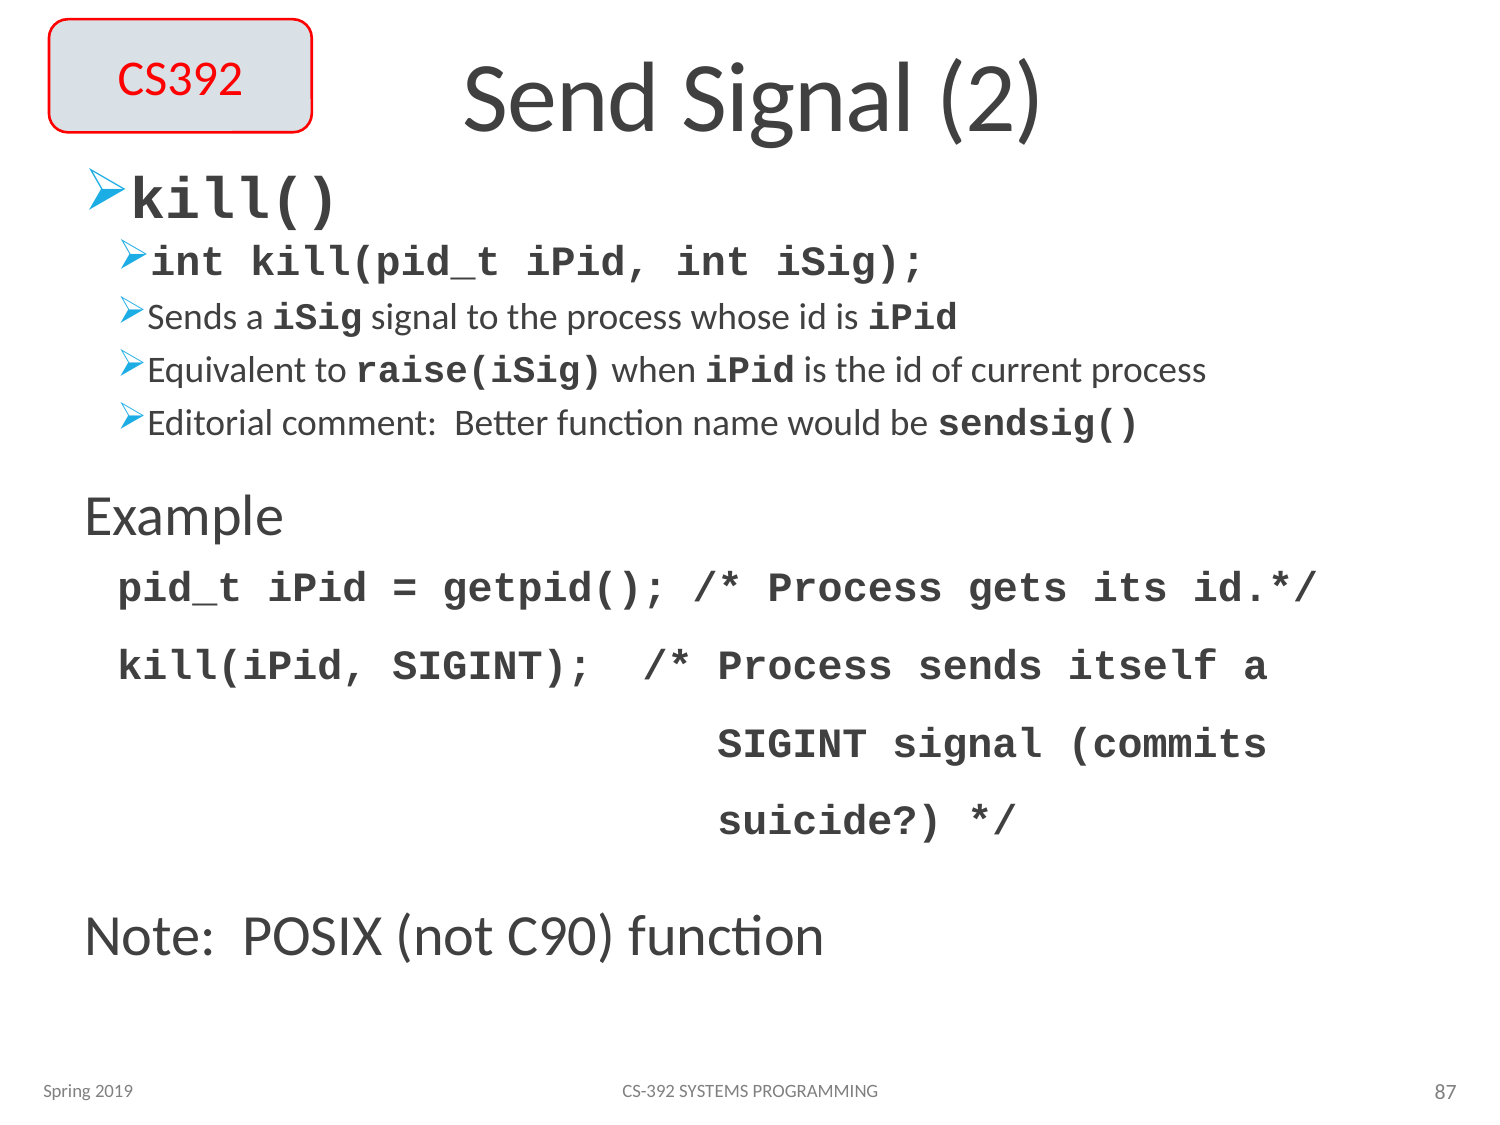

# Send Signal (2)
CS392
kill()
int kill(pid_t iPid, int iSig);
Sends a iSig signal to the process whose id is iPid
Equivalent to raise(iSig) when iPid is the id of current process
Editorial comment:  Better function name would be sendsig()

Example
pid_t iPid = getpid(); /* Process gets its id.*/
kill(iPid, SIGINT);  /* Process sends itself a
                        SIGINT signal (commits
                        suicide?) */
Note:  POSIX (not C90) function
Spring 2019
CS-392 Systems Programming
87